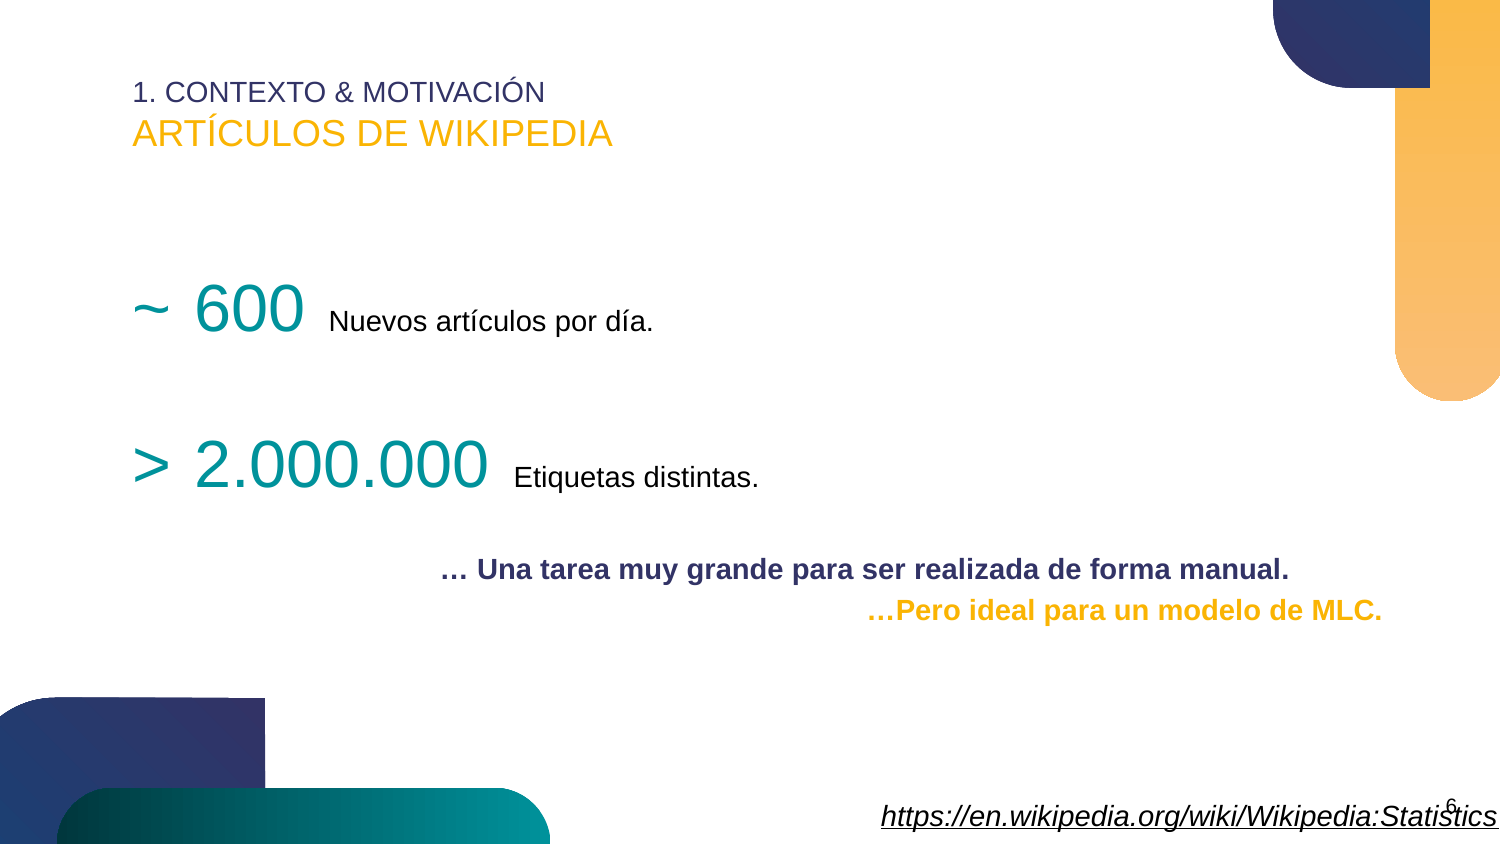

1. CONTEXTO & MOTIVACIÓN
ARTÍCULOS DE WIKIPEDIA
~ 600 Nuevos artículos por día.
> 2.000.000 Etiquetas distintas.
… Una tarea muy grande para ser realizada de forma manual.
…Pero ideal para un modelo de MLC.
6
https://en.wikipedia.org/wiki/Wikipedia:Statistics